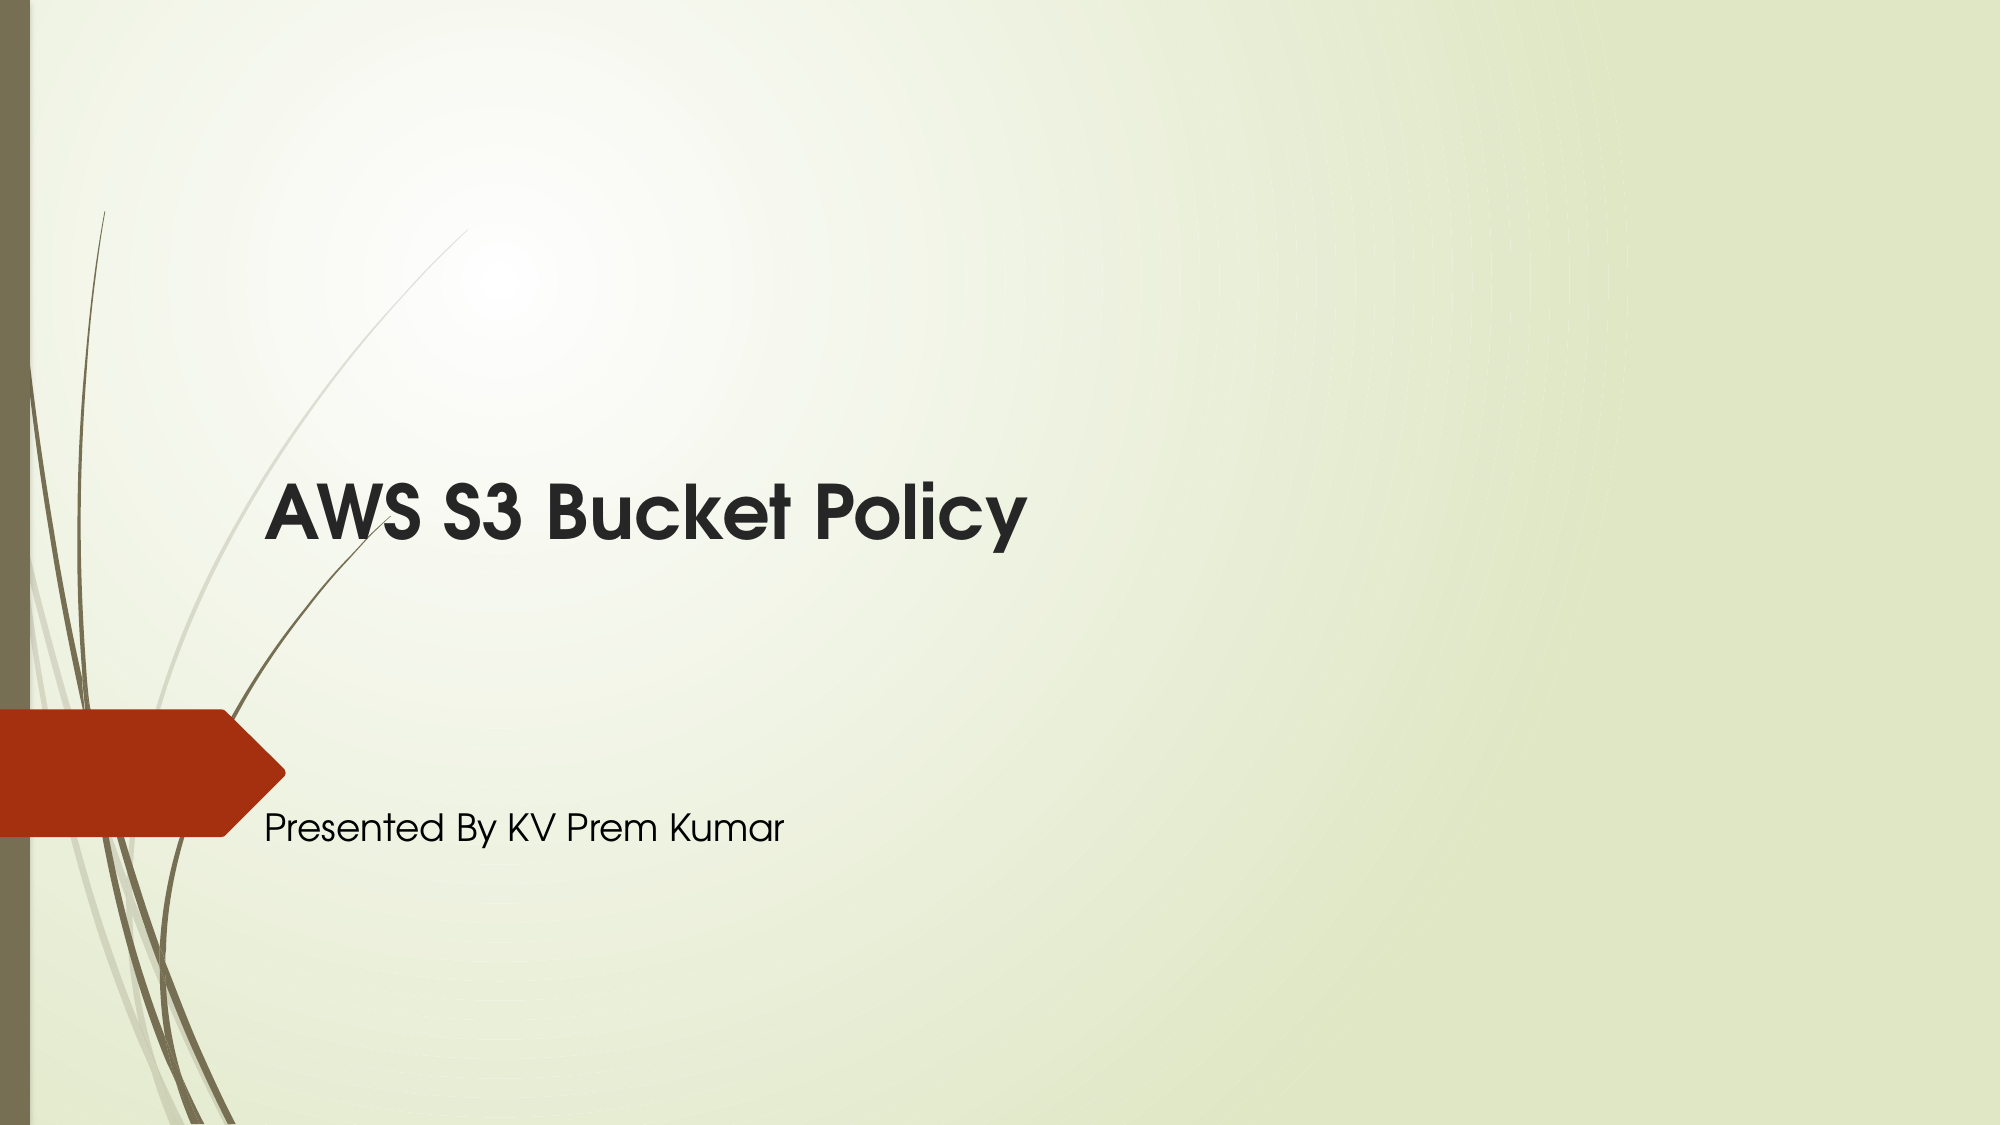

# AWS S3 Bucket Policy
Presented By KV Prem Kumar